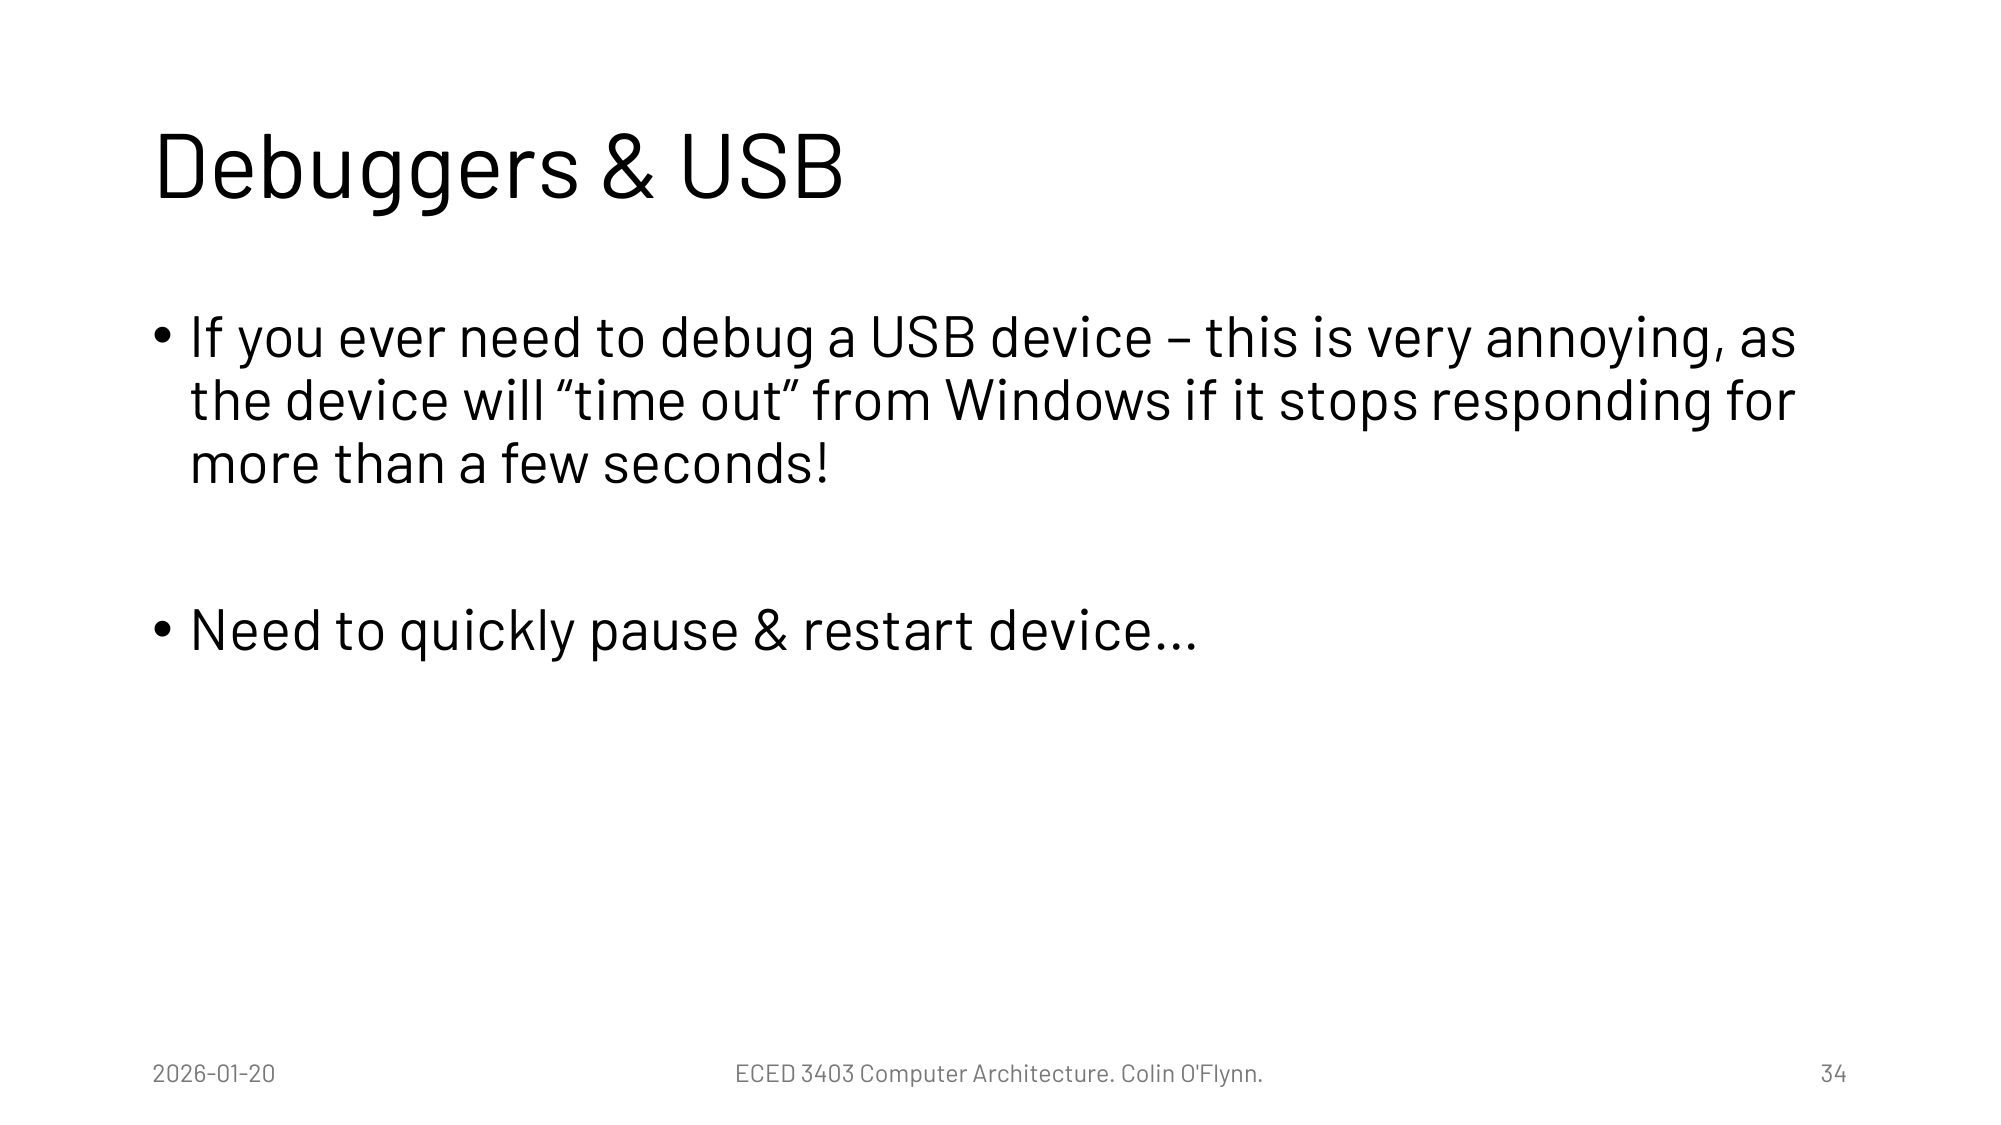

# Debuggers & USB
If you ever need to debug a USB device – this is very annoying, as the device will “time out” from Windows if it stops responding for more than a few seconds!

Need to quickly pause & restart device…
2026-01-20
ECED 3403 Computer Architecture. Colin O'Flynn.
34